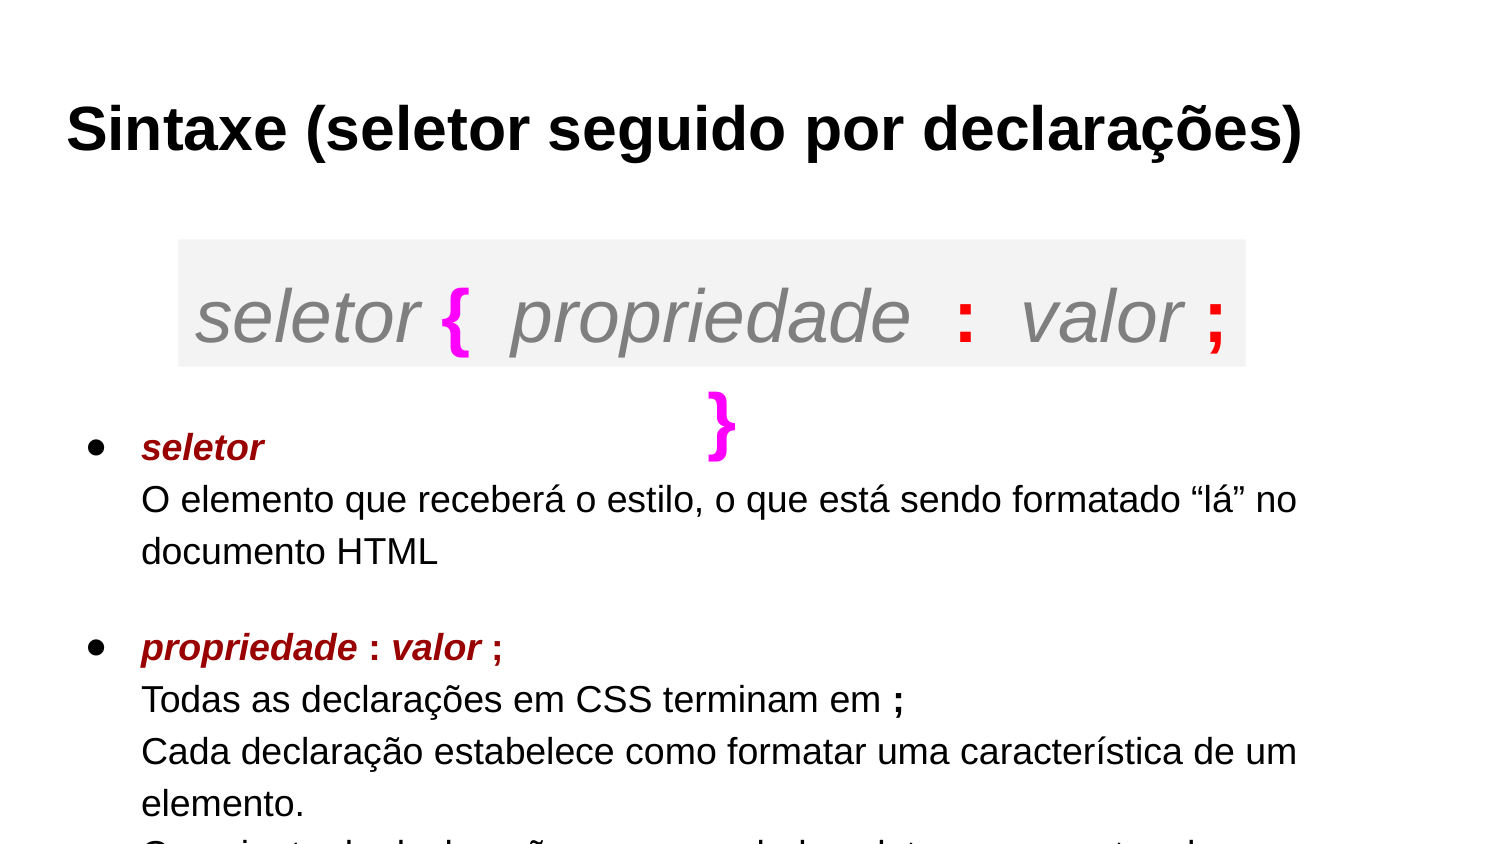

# Sintaxe (seletor seguido por declarações)
seletor {  propriedade  :  valor ;  }
seletor
O elemento que receberá o estilo, o que está sendo formatado “lá” no documento HTML
propriedade : valor ;
Todas as declarações em CSS terminam em ;
Cada declaração estabelece como formatar uma característica de um elemento.
O conjunto de declarações para um dado seletor segue entre chaves.